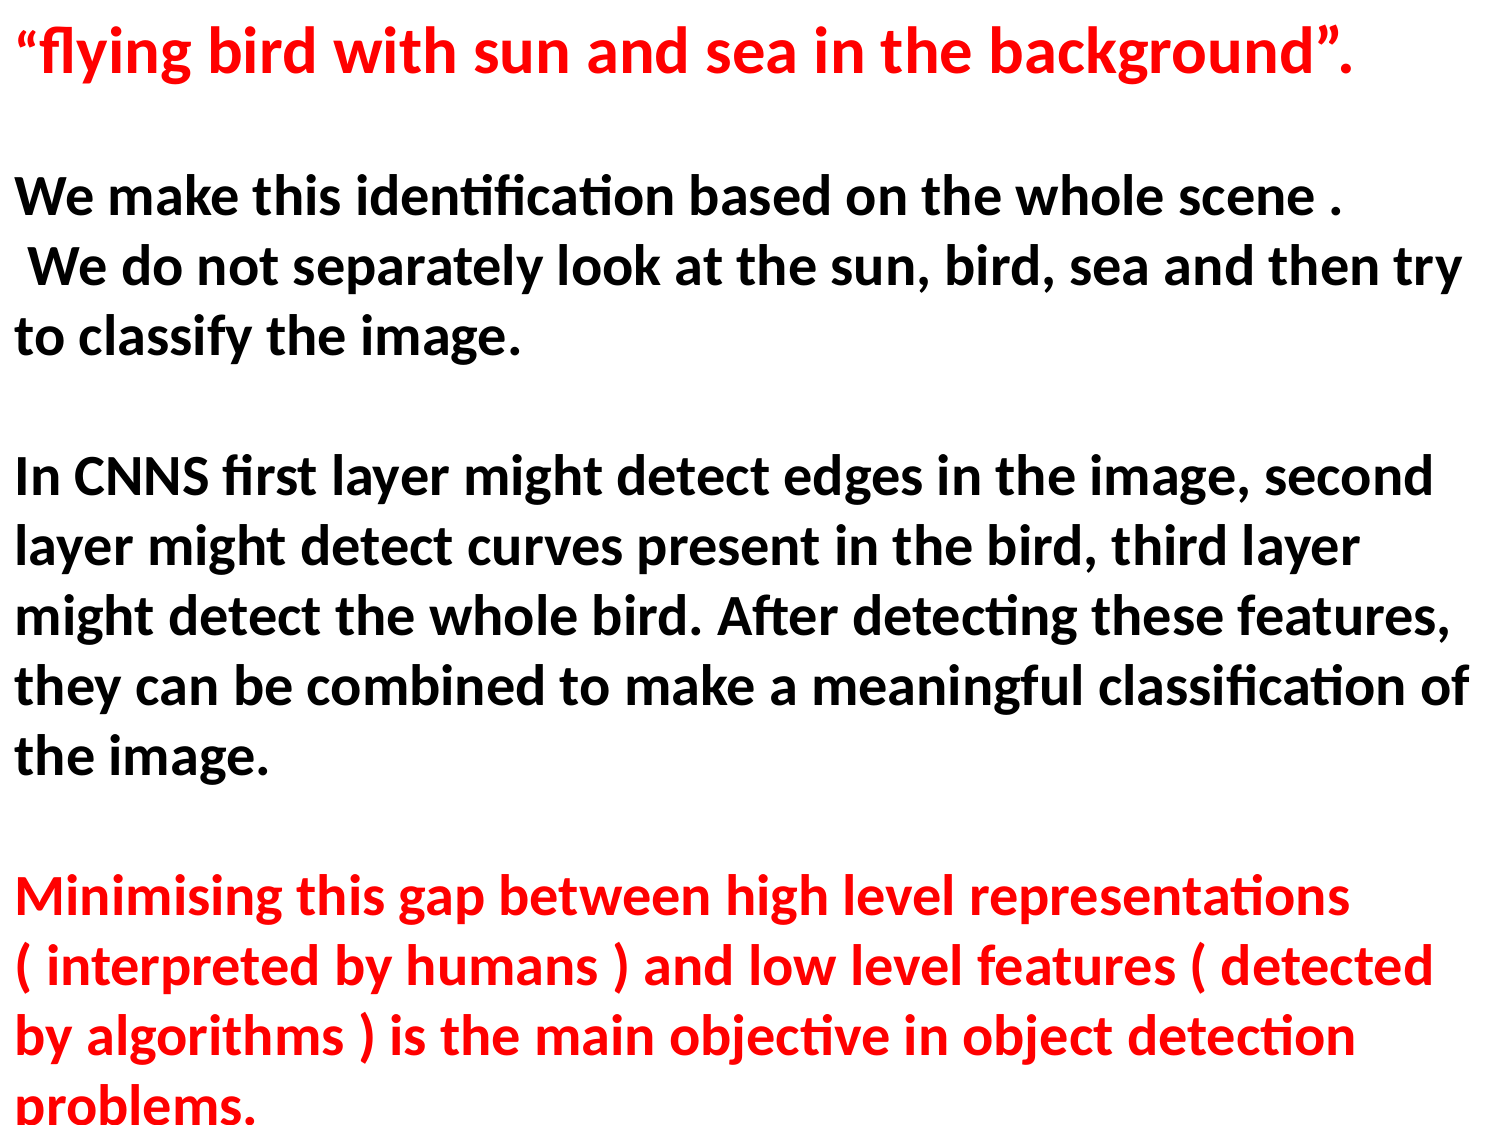

“flying bird with sun and sea in the background”.

We make this identification based on the whole scene .
 We do not separately look at the sun, bird, sea and then try to classify the image.

In CNNS first layer might detect edges in the image, second layer might detect curves present in the bird, third layer might detect the whole bird. After detecting these features, they can be combined to make a meaningful classification of the image.

Minimising this gap between high level representations ( interpreted by humans ) and low level features ( detected by algorithms ) is the main objective in object detection problems.